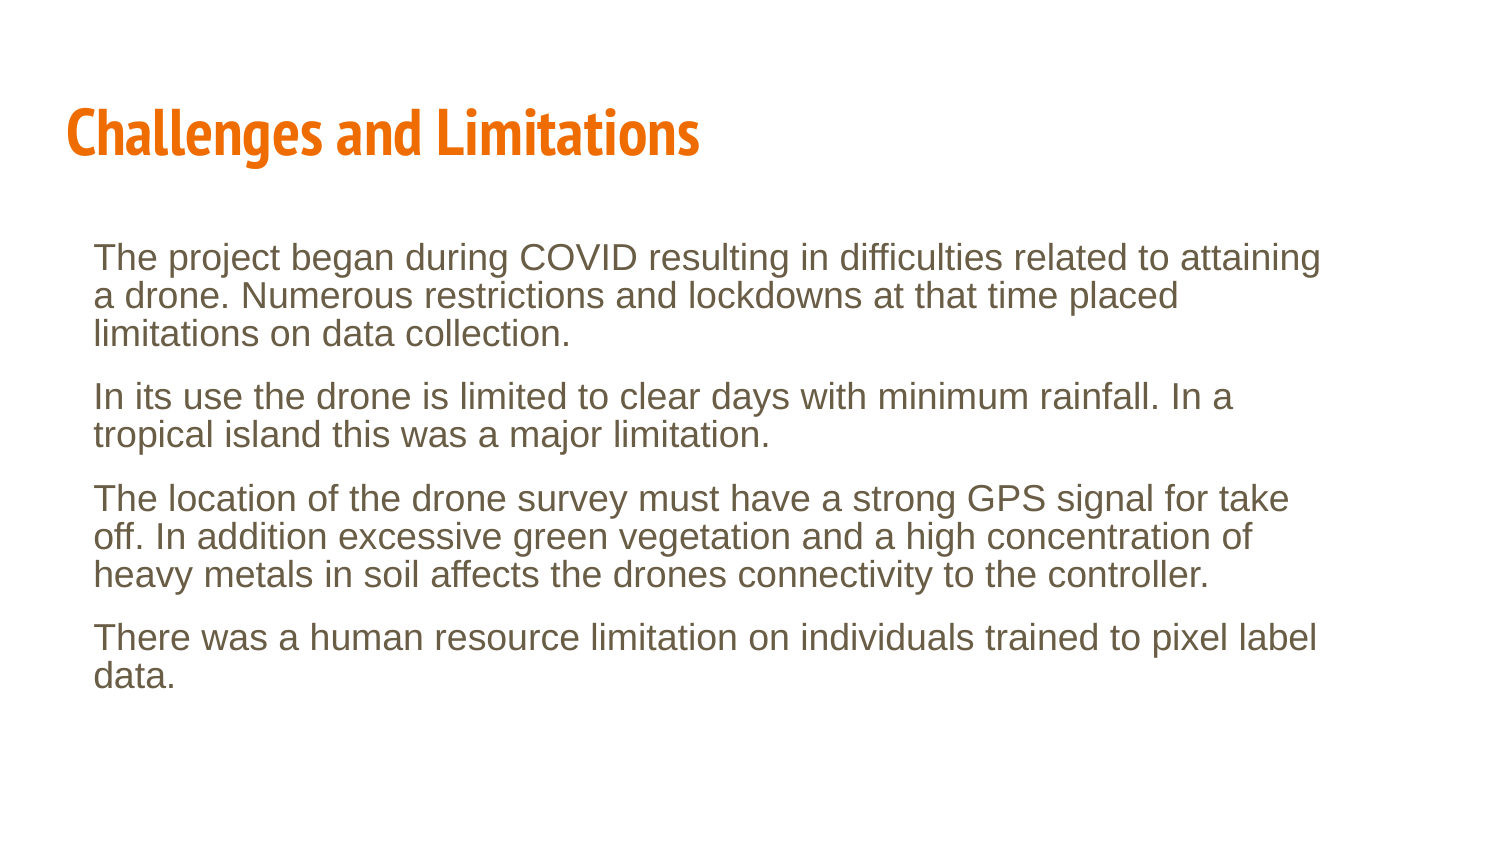

# Challenges and Limitations
The project began during COVID resulting in difficulties related to attaining a drone. Numerous restrictions and lockdowns at that time placed limitations on data collection.
In its use the drone is limited to clear days with minimum rainfall. In a tropical island this was a major limitation.
The location of the drone survey must have a strong GPS signal for take off. In addition excessive green vegetation and a high concentration of heavy metals in soil affects the drones connectivity to the controller.
There was a human resource limitation on individuals trained to pixel label data.